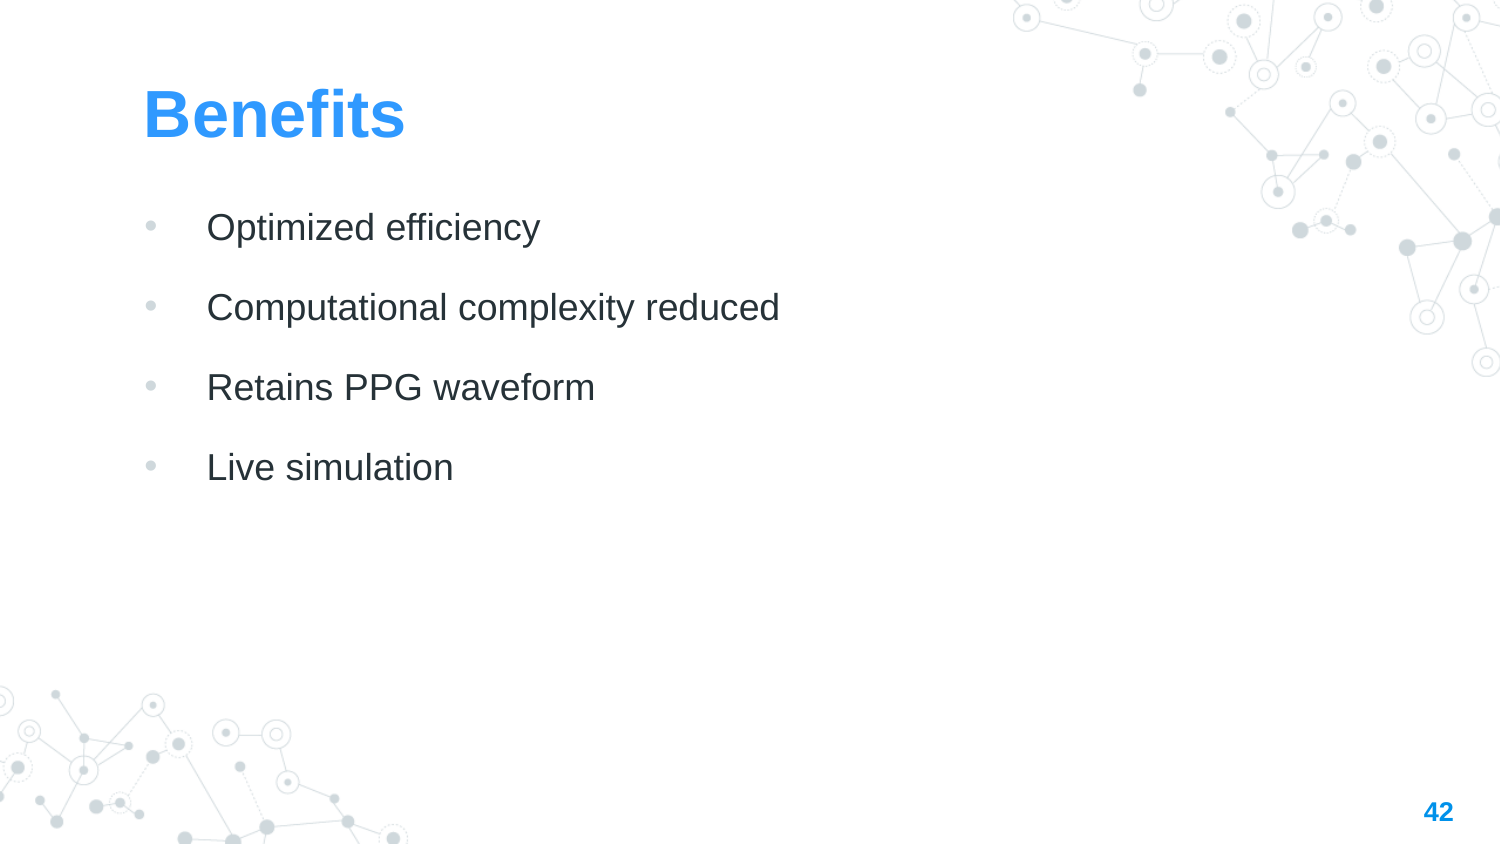

# Benefits
Optimized efficiency
Computational complexity reduced
Retains PPG waveform
Live simulation

42